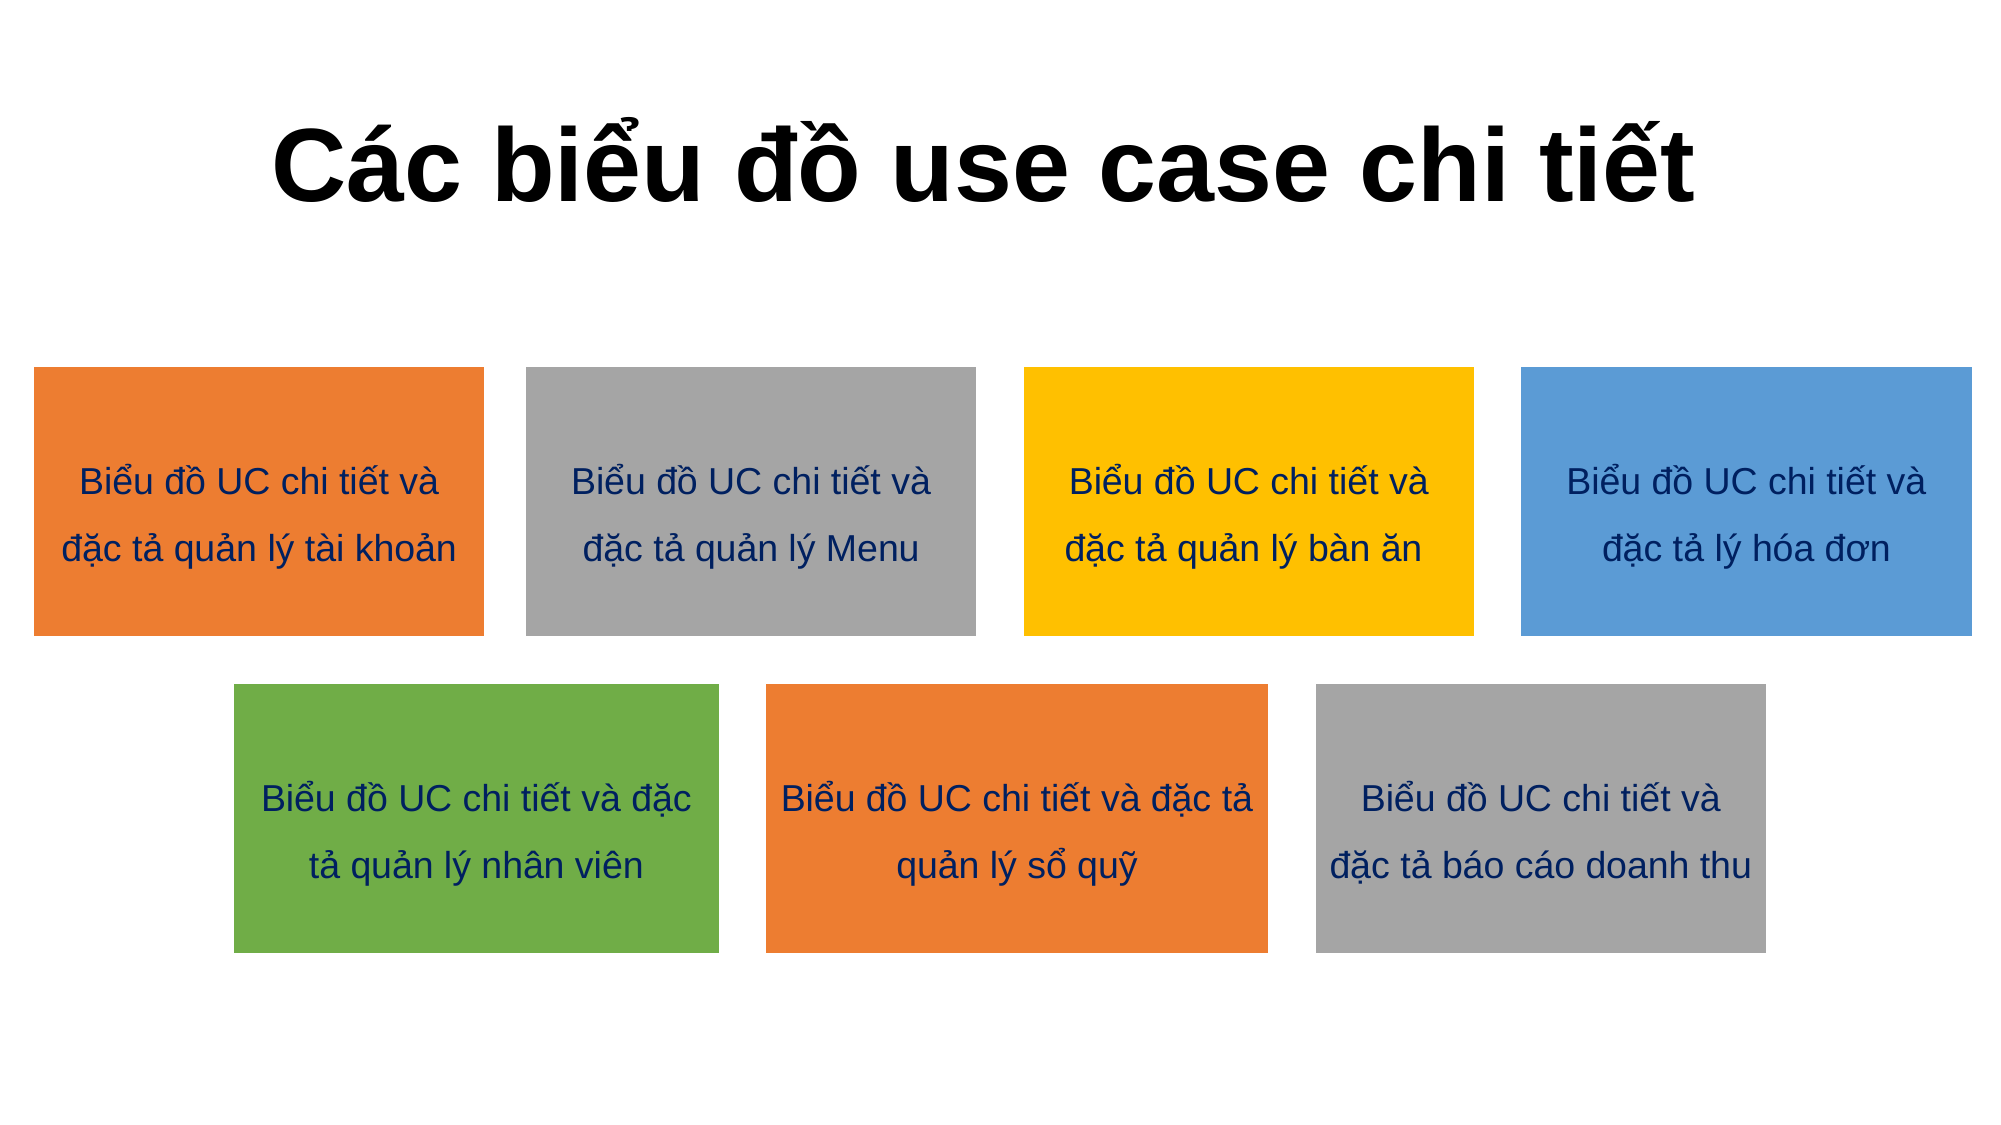

# Các biểu đồ use case chi tiết
Biểu đồ UC chi tiết và đặc tả quản lý tài khoản
Biểu đồ UC chi tiết và đặc tả quản lý Menu
Biểu đồ UC chi tiết và đặc tả quản lý bàn ăn
Biểu đồ UC chi tiết và đặc tả lý hóa đơn
Biểu đồ UC chi tiết và đặc tả quản lý nhân viên
Biểu đồ UC chi tiết và đặc tả quản lý sổ quỹ
Biểu đồ UC chi tiết và đặc tả báo cáo doanh thu